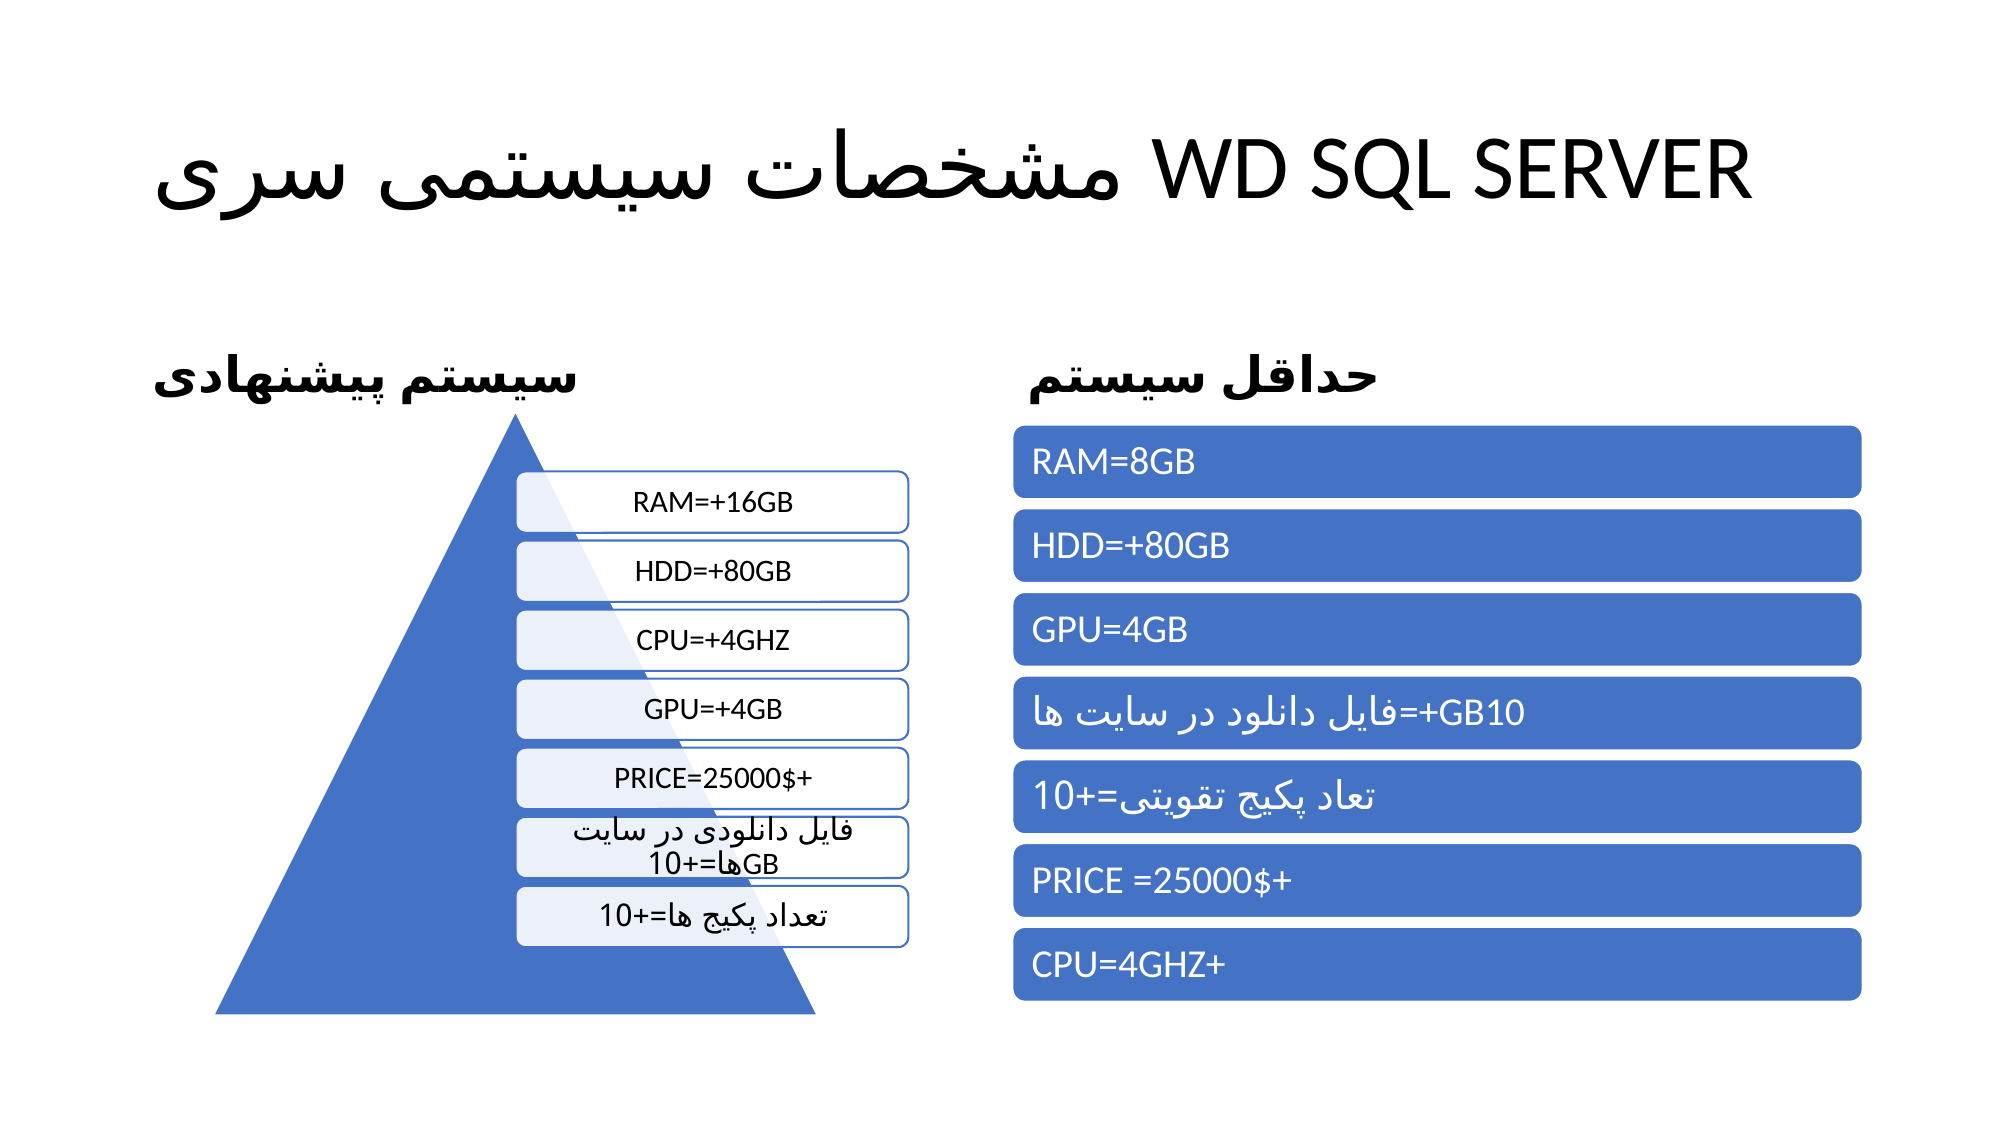

# مشخصات سیستمی سری WD SQL SERVER
سیستم پیشنهادی
حداقل سیستم
RAM=+16GB
HDD=+80GB
CPU=+4GHZ
GPU=+4GB
PRICE=25000$+
فایل دانلودی در سایت ها=+10GB
تعداد پکیج ها=+10
RAM=8GB
HDD=+80GB
GPU=4GB
فایل دانلود در سایت ها=+GB10
تعاد پکیج تقویتی=+10
PRICE =25000$+
CPU=4GHZ+